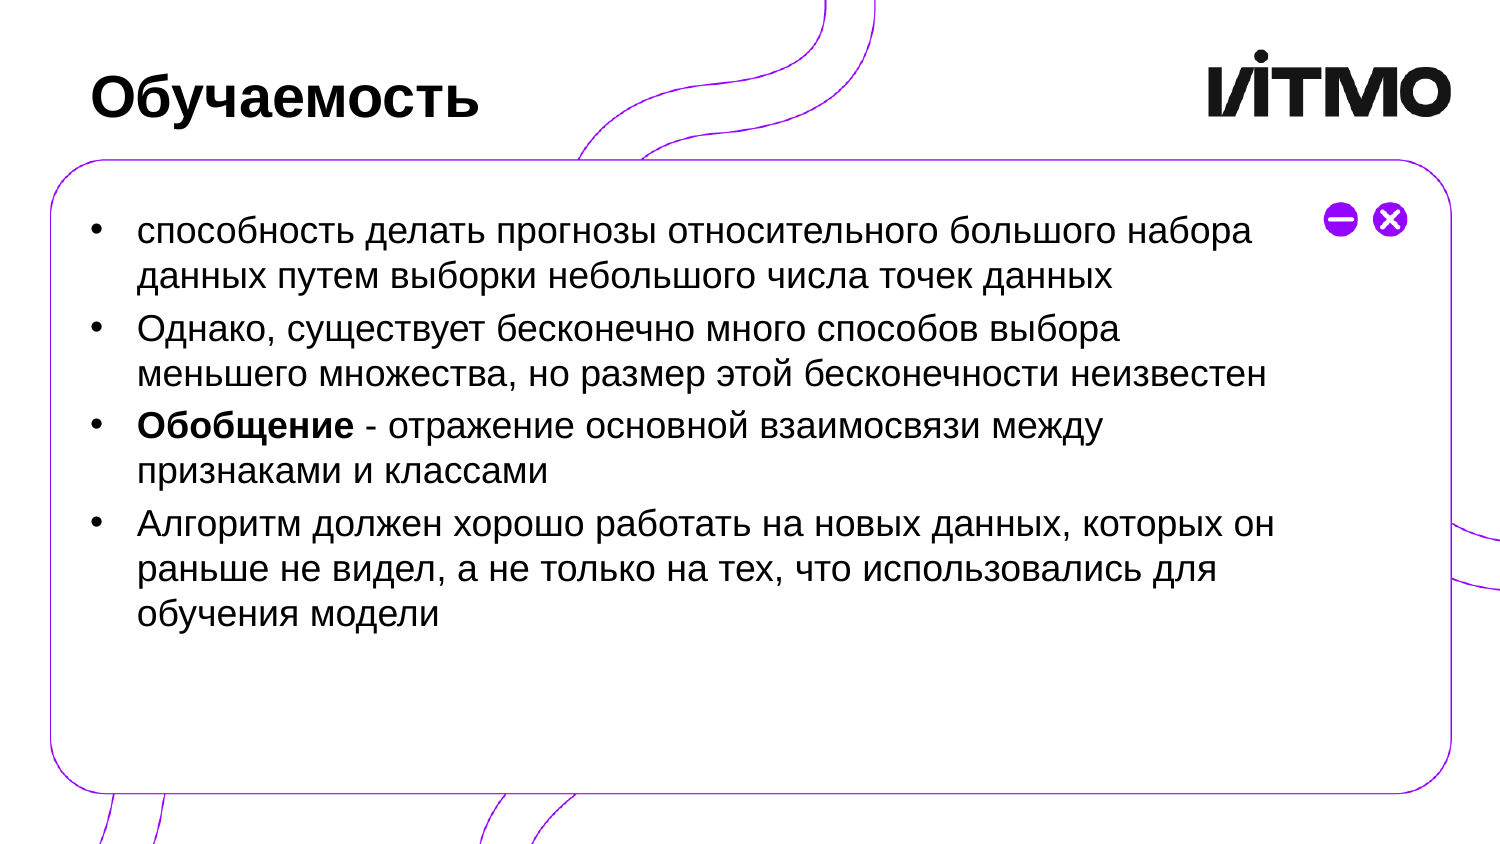

# Обучаемость
способность делать прогнозы относительного большого набора данных путем выборки небольшого числа точек данных
Однако, существует бесконечно много способов выбора меньшего множества, но размер этой бесконечности неизвестен
Обобщение - отражение основной взаимосвязи между признаками и классами
Алгоритм должен хорошо работать на новых данных, которых он раньше не видел, а не только на тех, что использовались для обучения модели